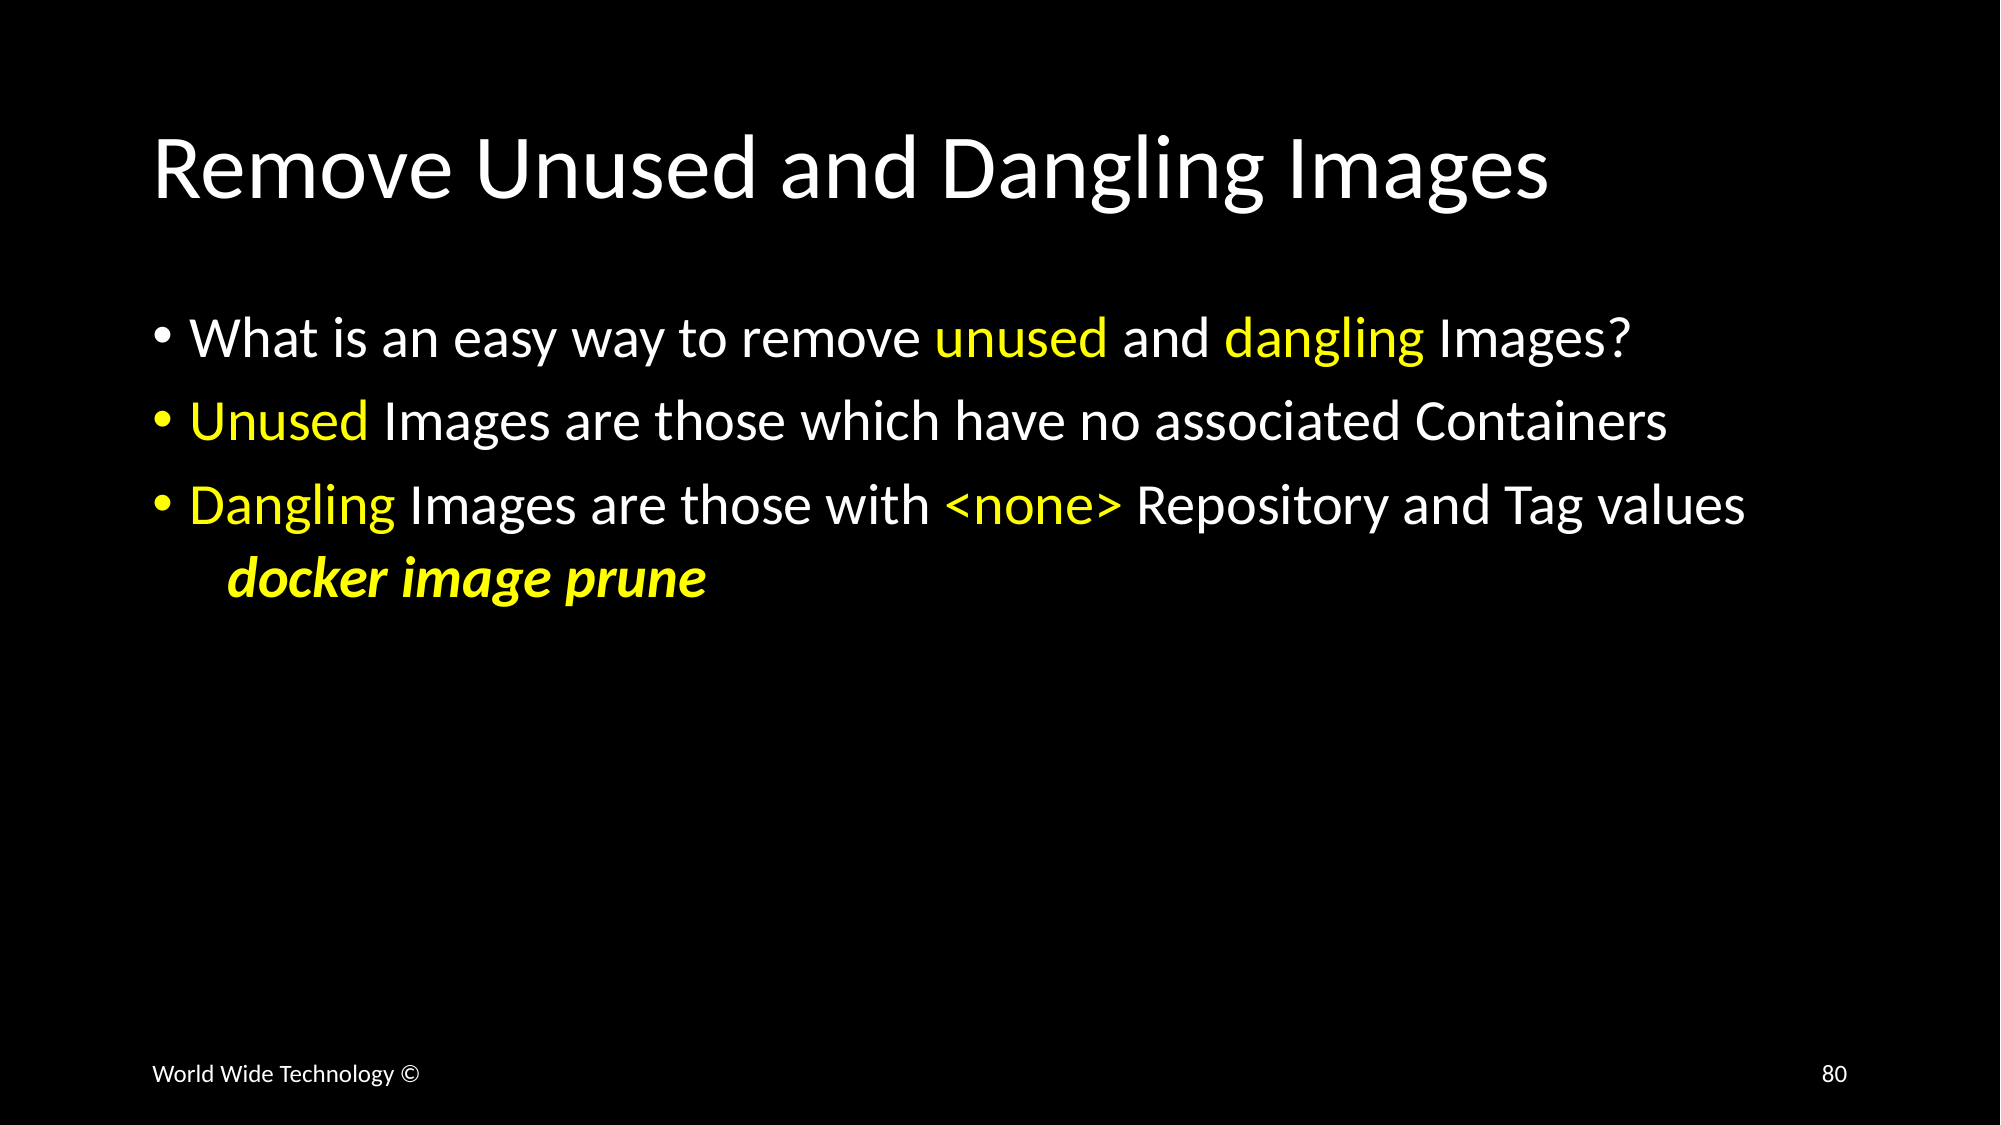

# Remove Unused and Dangling Images
What is an easy way to remove unused and dangling Images?
Unused Images are those which have no associated Containers
Dangling Images are those with <none> Repository and Tag values
docker image prune
World Wide Technology ©
80